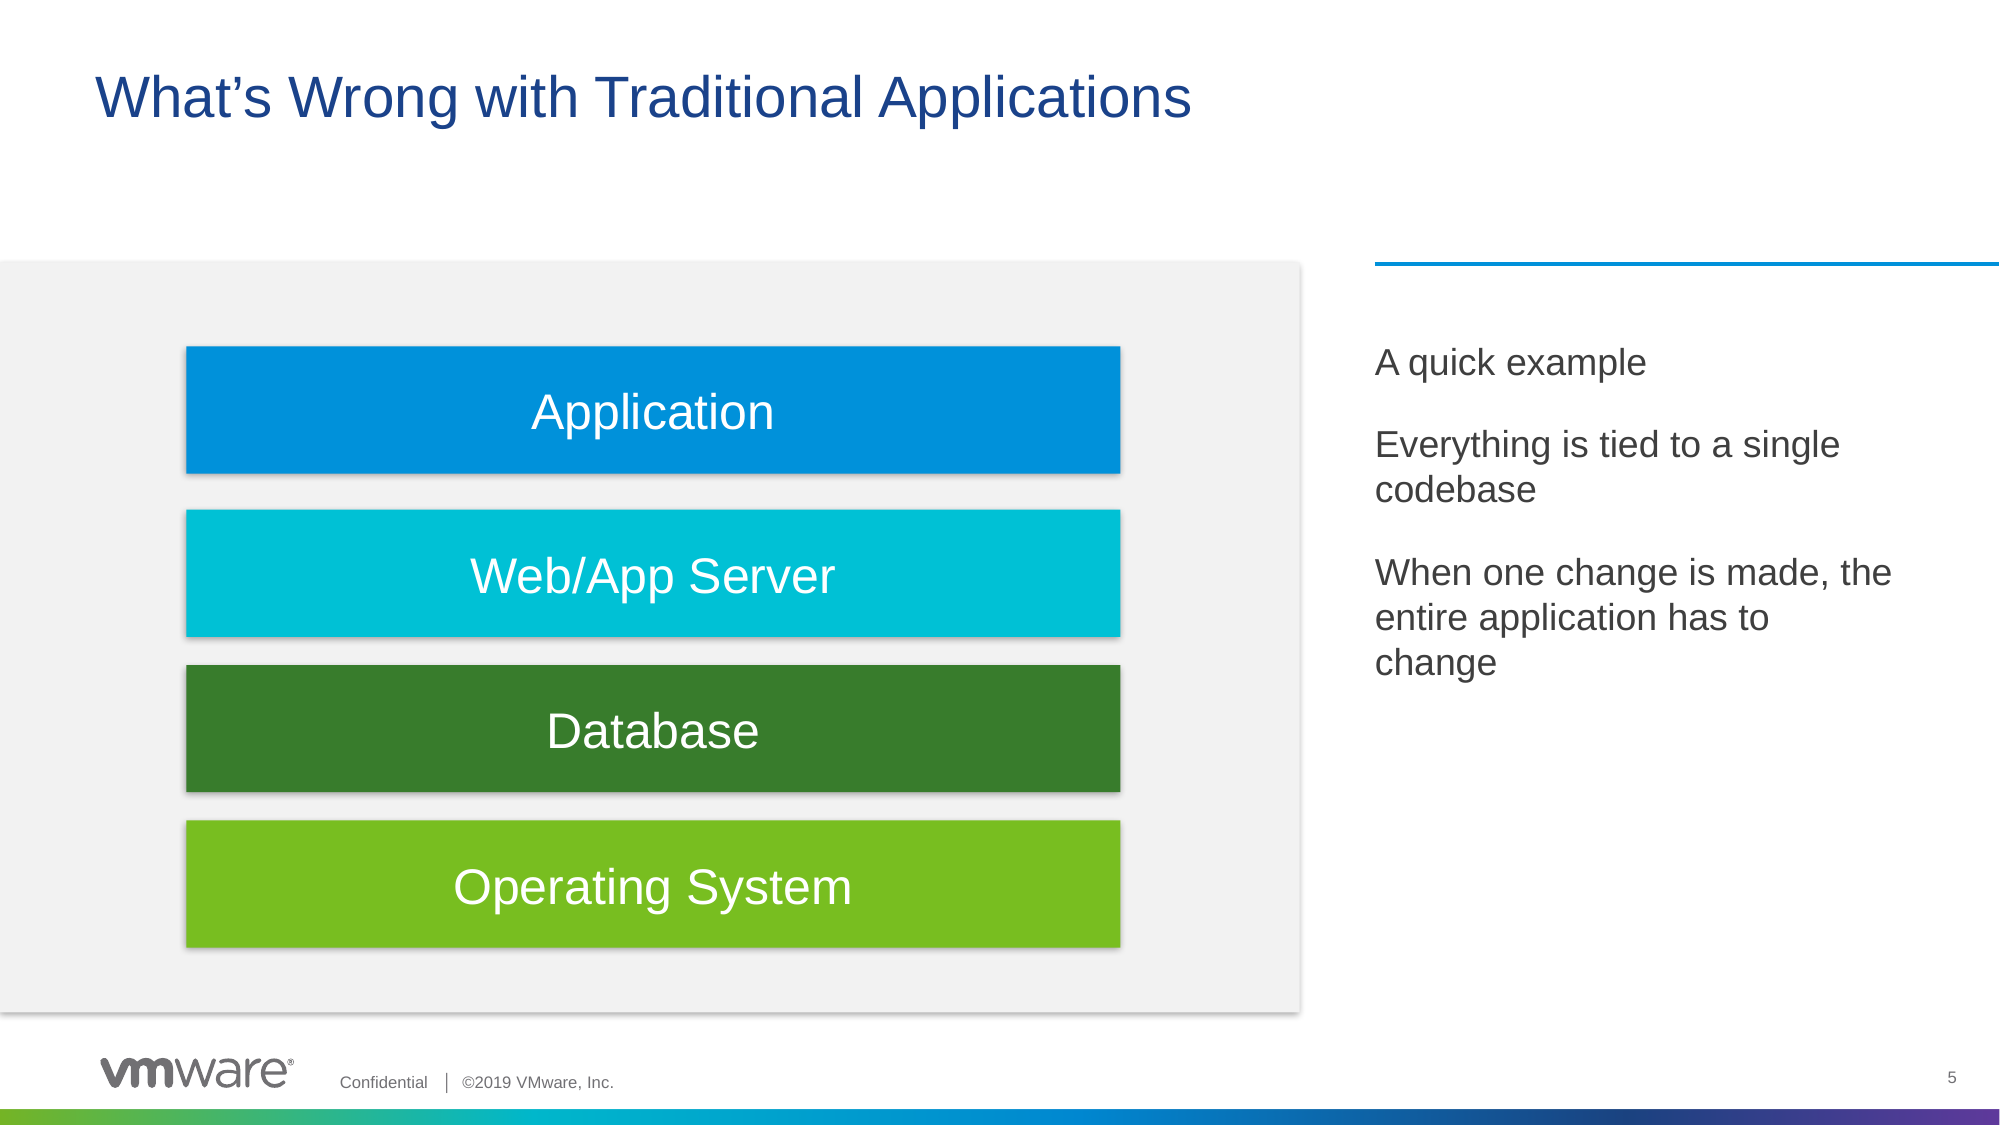

# What’s Wrong with Traditional Applications
A quick example
Everything is tied to a single codebase
When one change is made, the entire application has to change
Application
Web/App Server
Database
Operating System